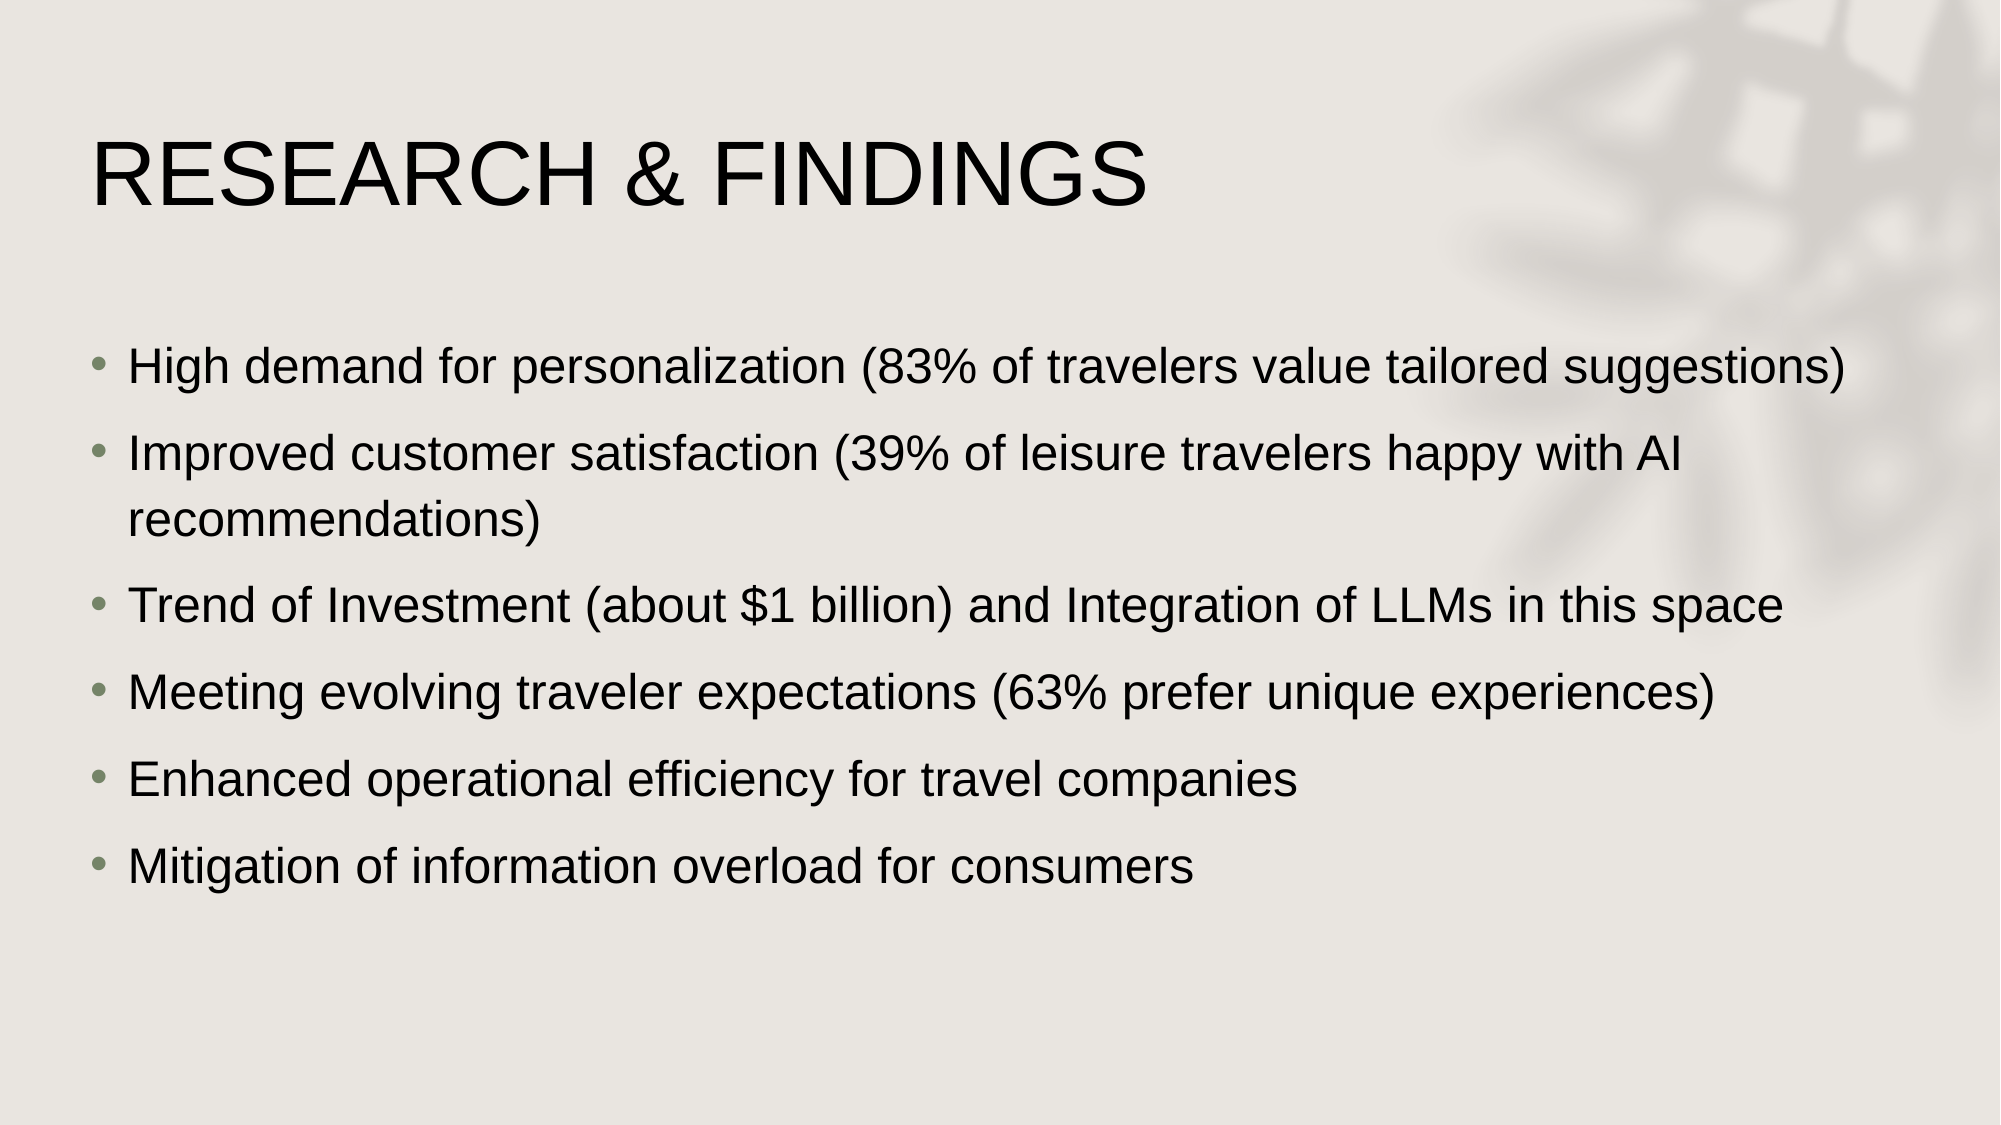

# RESEARCH & FINDINGS
High demand for personalization (83% of travelers value tailored suggestions)
Improved customer satisfaction (39% of leisure travelers happy with AI recommendations)
Trend of Investment (about $1 billion) and Integration of LLMs in this space
Meeting evolving traveler expectations (63% prefer unique experiences)
Enhanced operational efficiency for travel companies
Mitigation of information overload for consumers